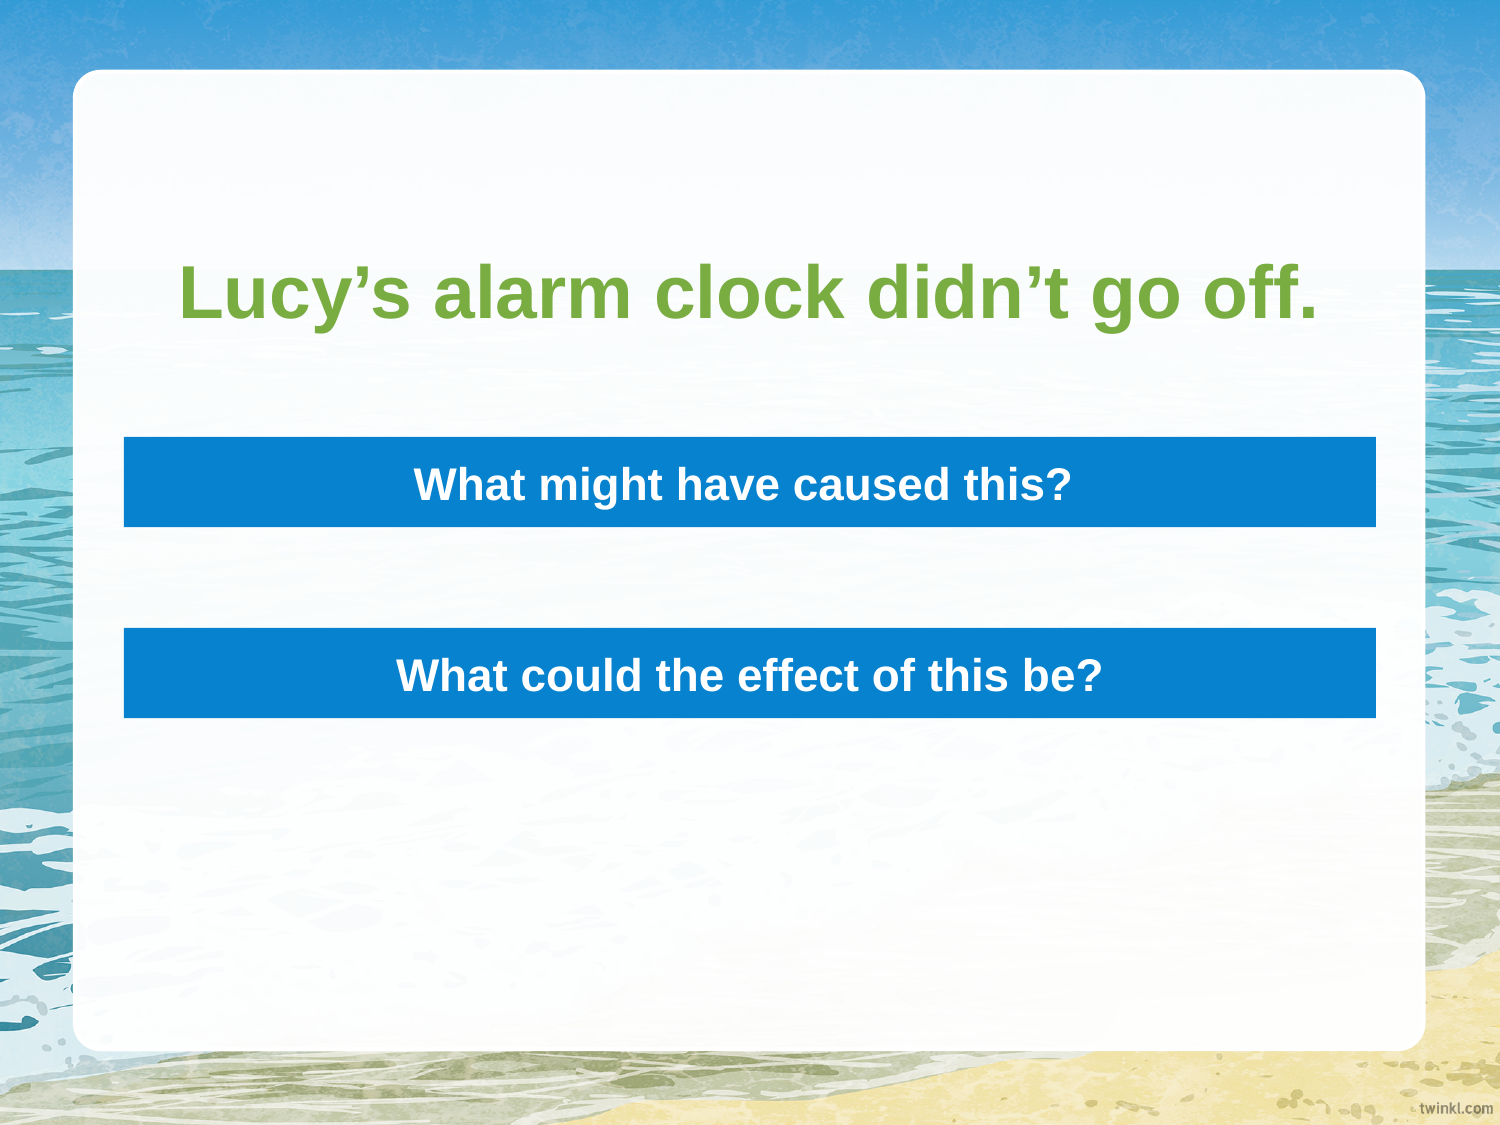

# Lucy’s alarm clock didn’t go off.
What might have caused this?
What could the effect of this be?